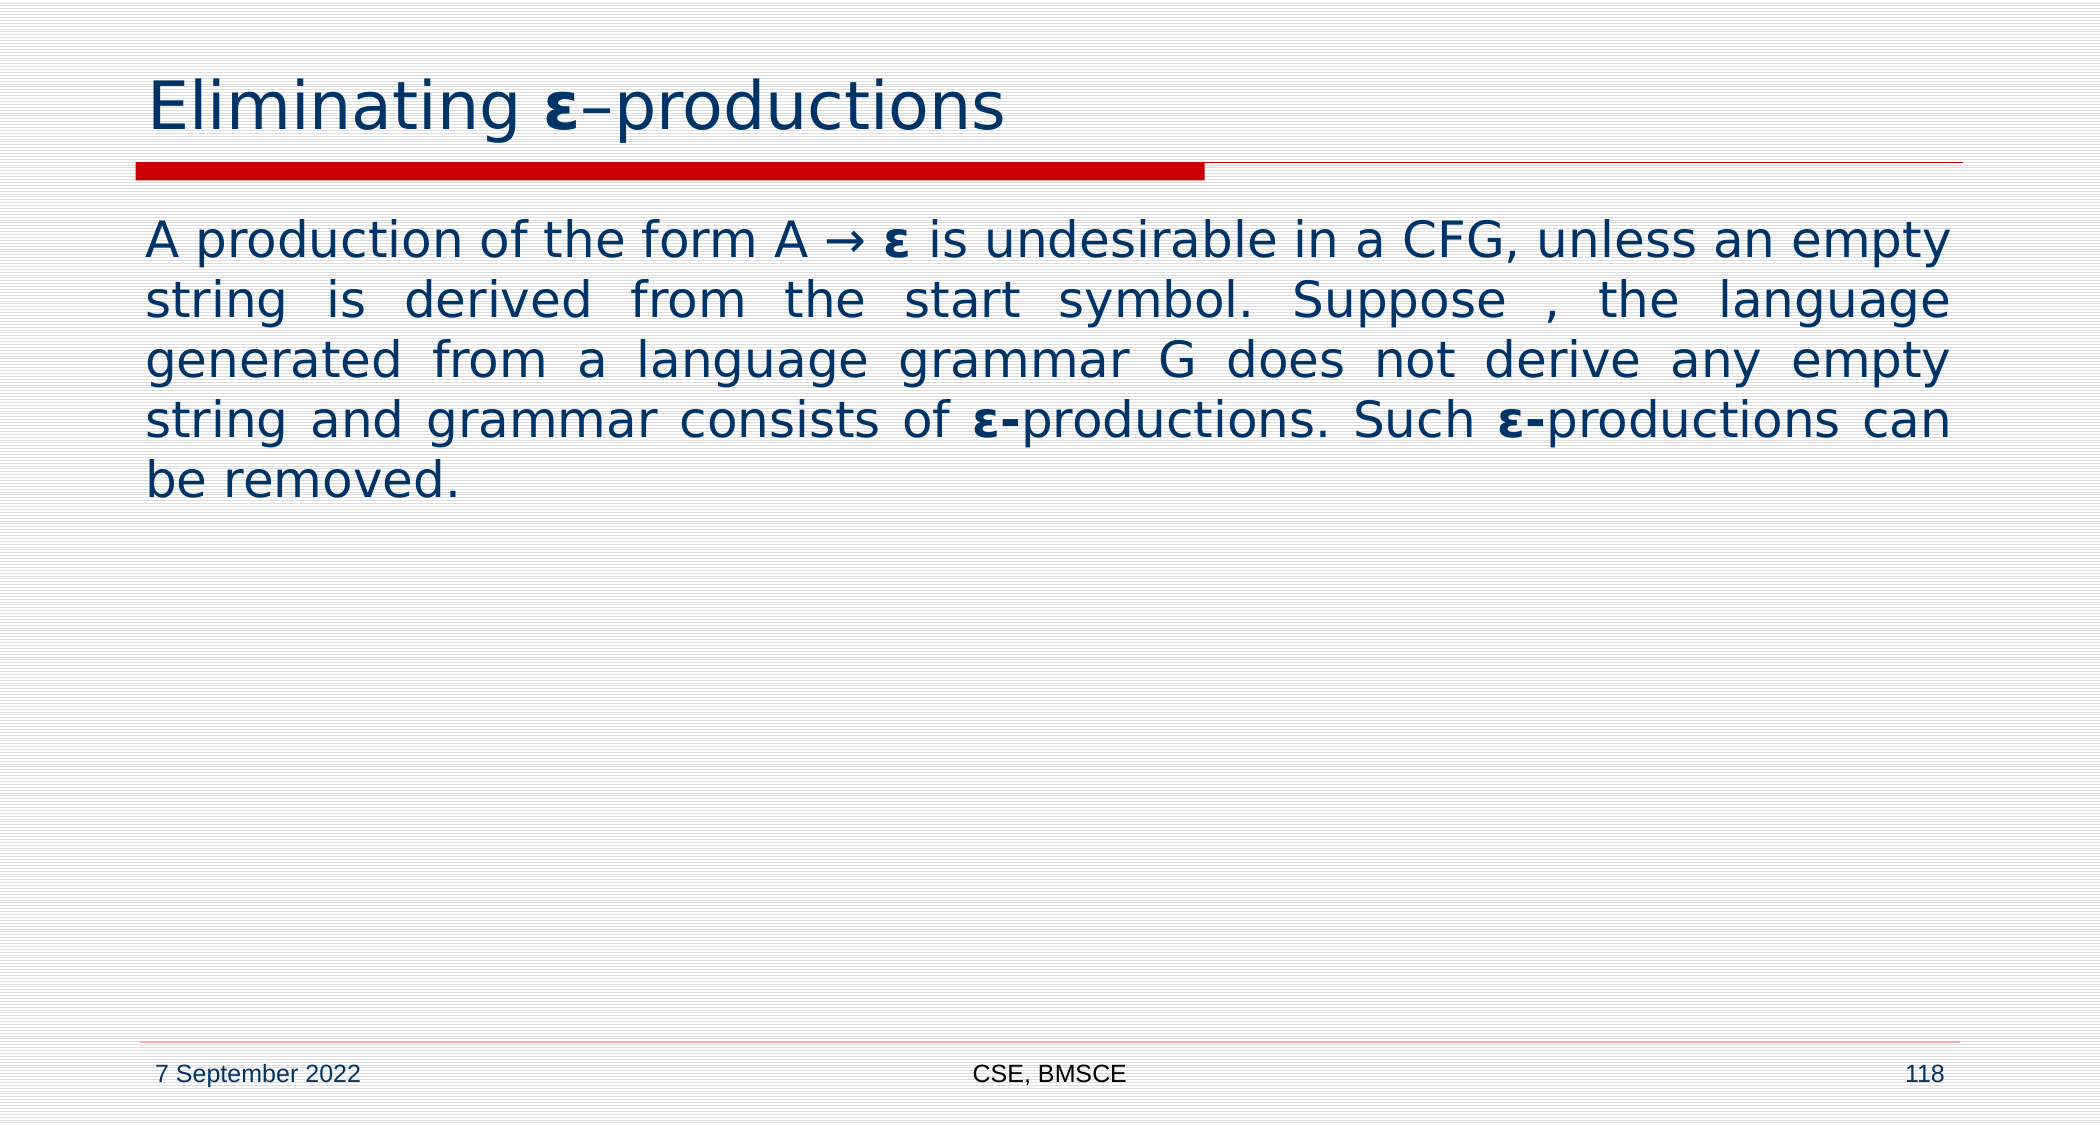

# Eliminating ε–productions
A production of the form A → ε is undesirable in a CFG, unless an empty string is derived from the start symbol. Suppose , the language generated from a language grammar G does not derive any empty string and grammar consists of ε-productions. Such ε-productions can be removed.

CSE, BMSCE
118
7 September 2022